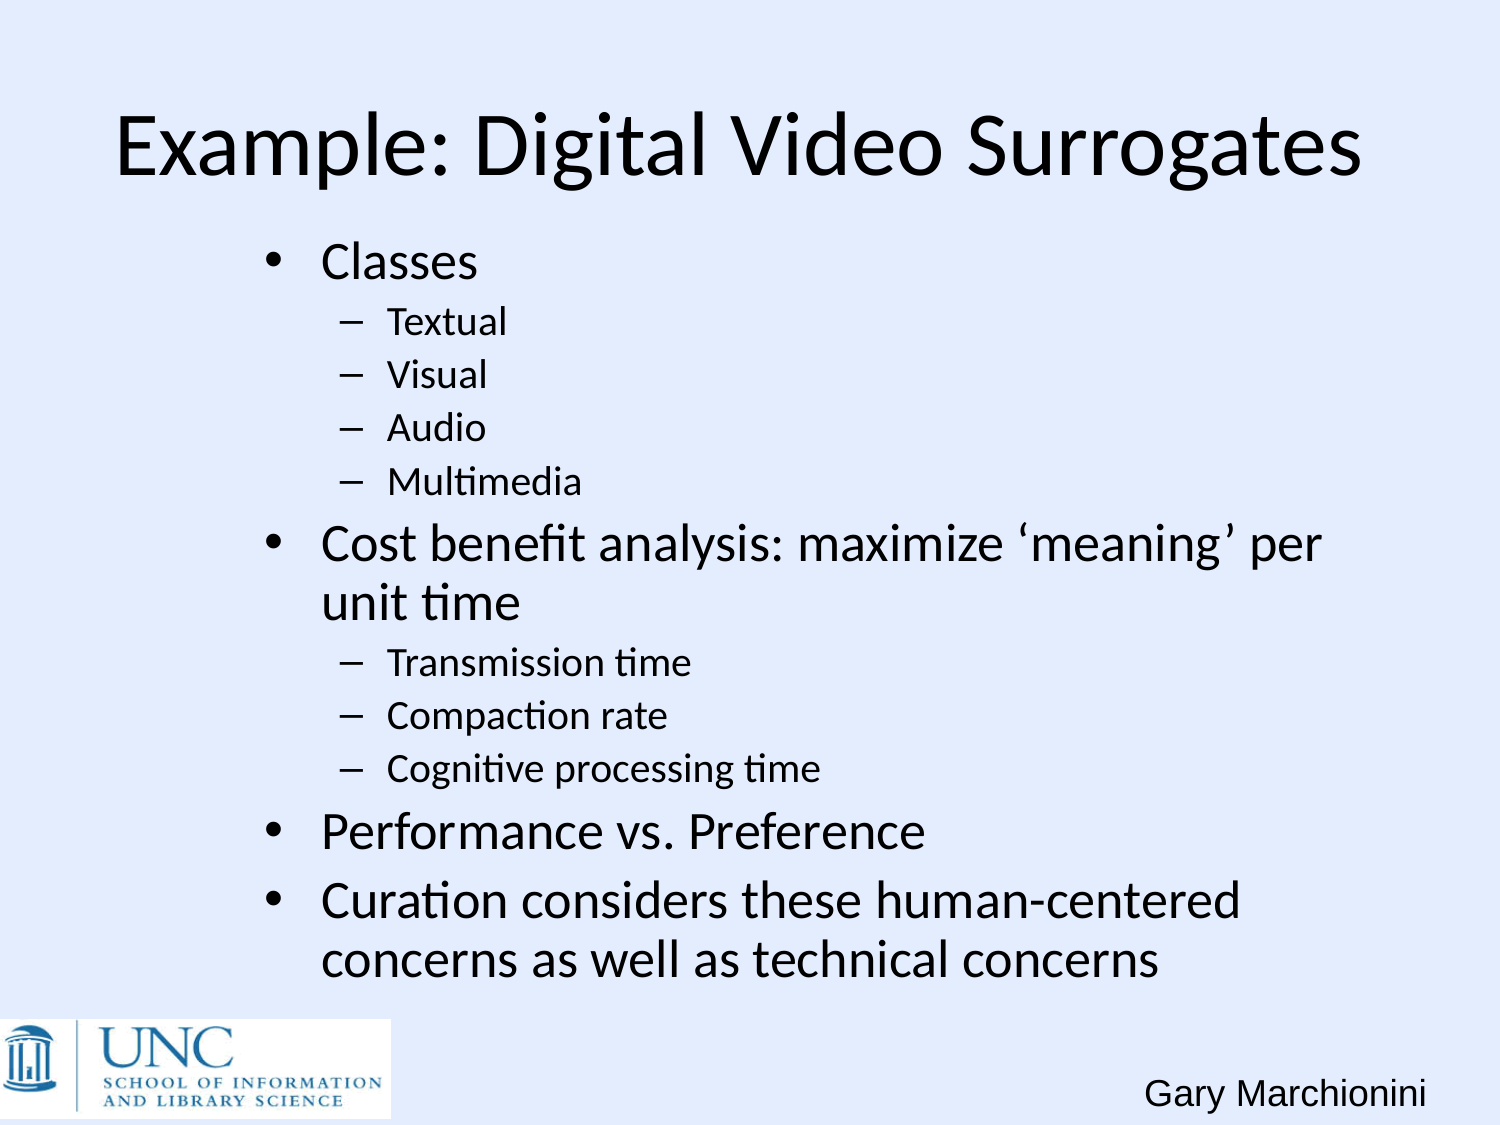

Example: Digital Video Surrogates
Classes
Textual
Visual
Audio
Multimedia
Cost benefit analysis: maximize ‘meaning’ per unit time
Transmission time
Compaction rate
Cognitive processing time
Performance vs. Preference
Curation considers these human-centered concerns as well as technical concerns